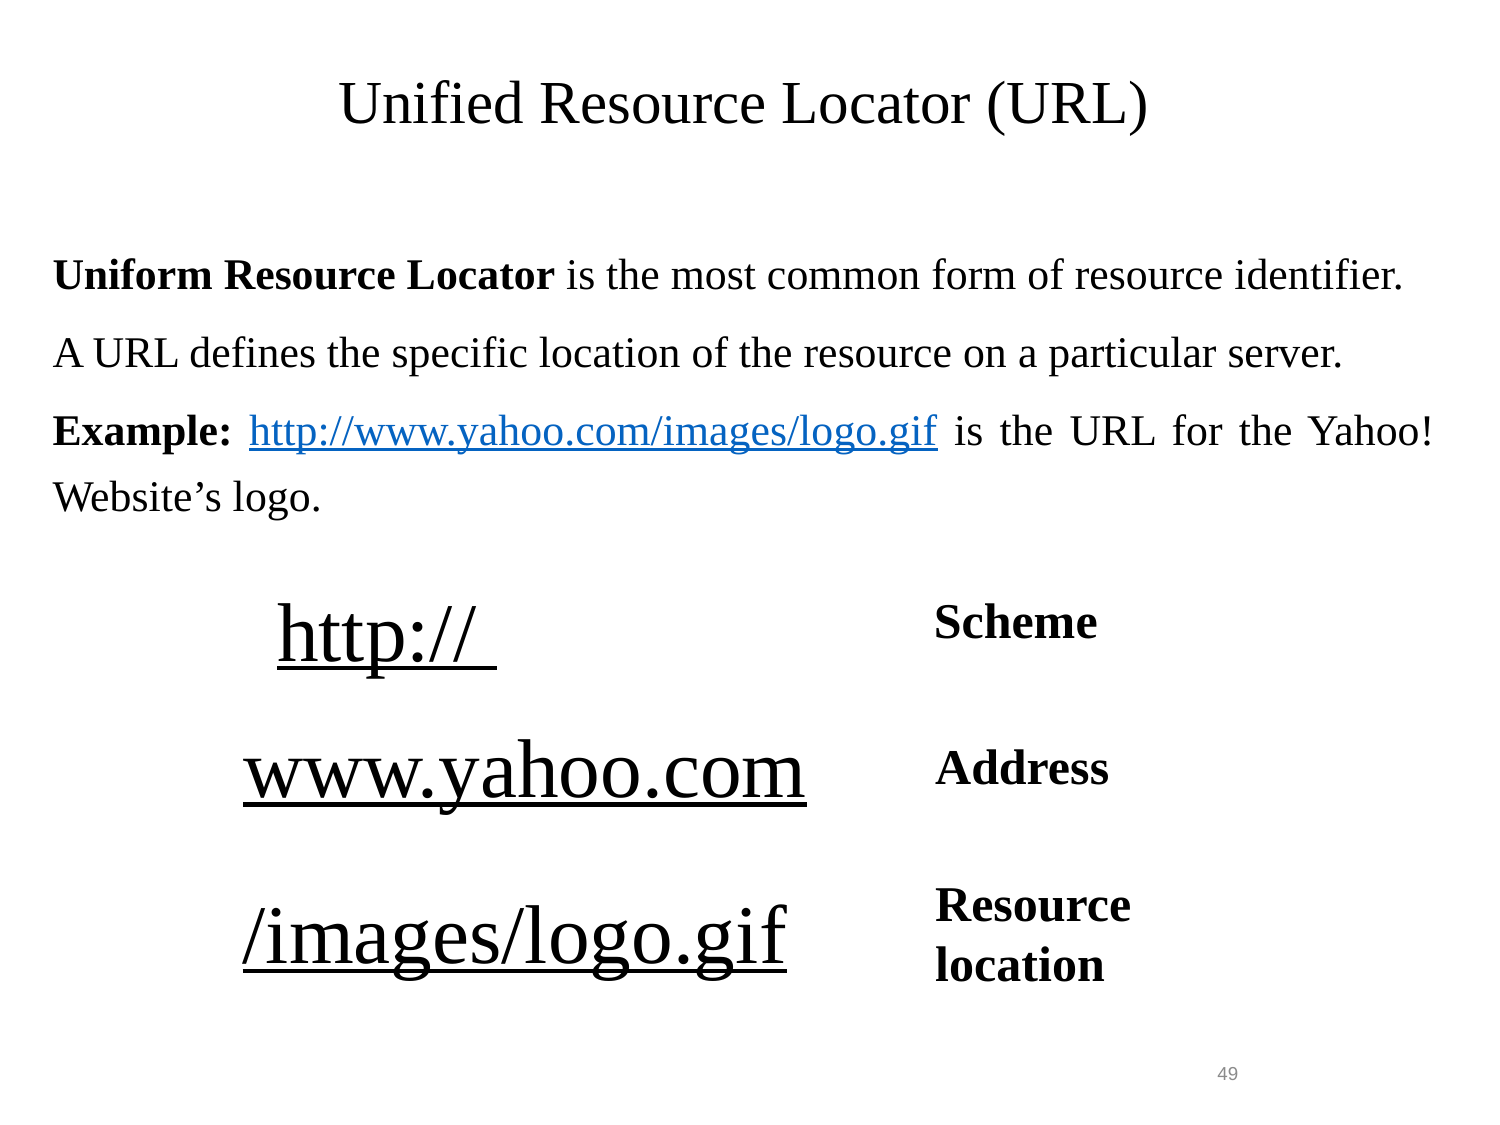

# Unified Resource Locator (URL)
Uniform Resource Locator is the most common form of resource identifier.
A URL defines the specific location of the resource on a particular server.
Example: http://www.yahoo.com/images/logo.gif is the URL for the Yahoo! Website’s logo.
http://
Scheme
www.yahoo.com
Address
Resource location
/images/logo.gif
49